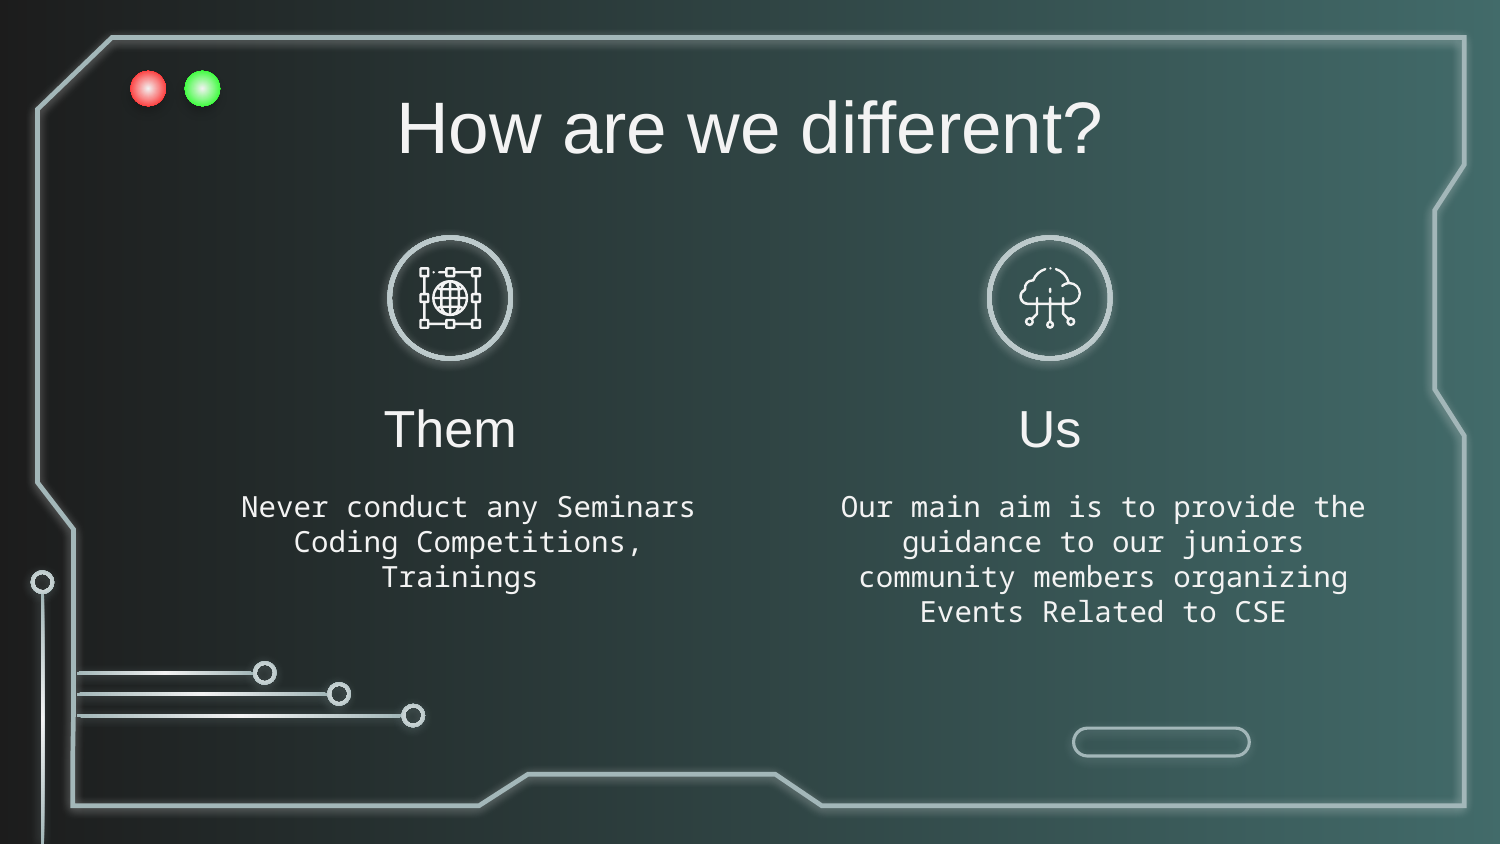

# How are we different?

Them
Us
Never conduct any Seminars Coding Competitions, Trainings
Our main aim is to provide the guidance to our juniors community members organizing Events Related to CSE